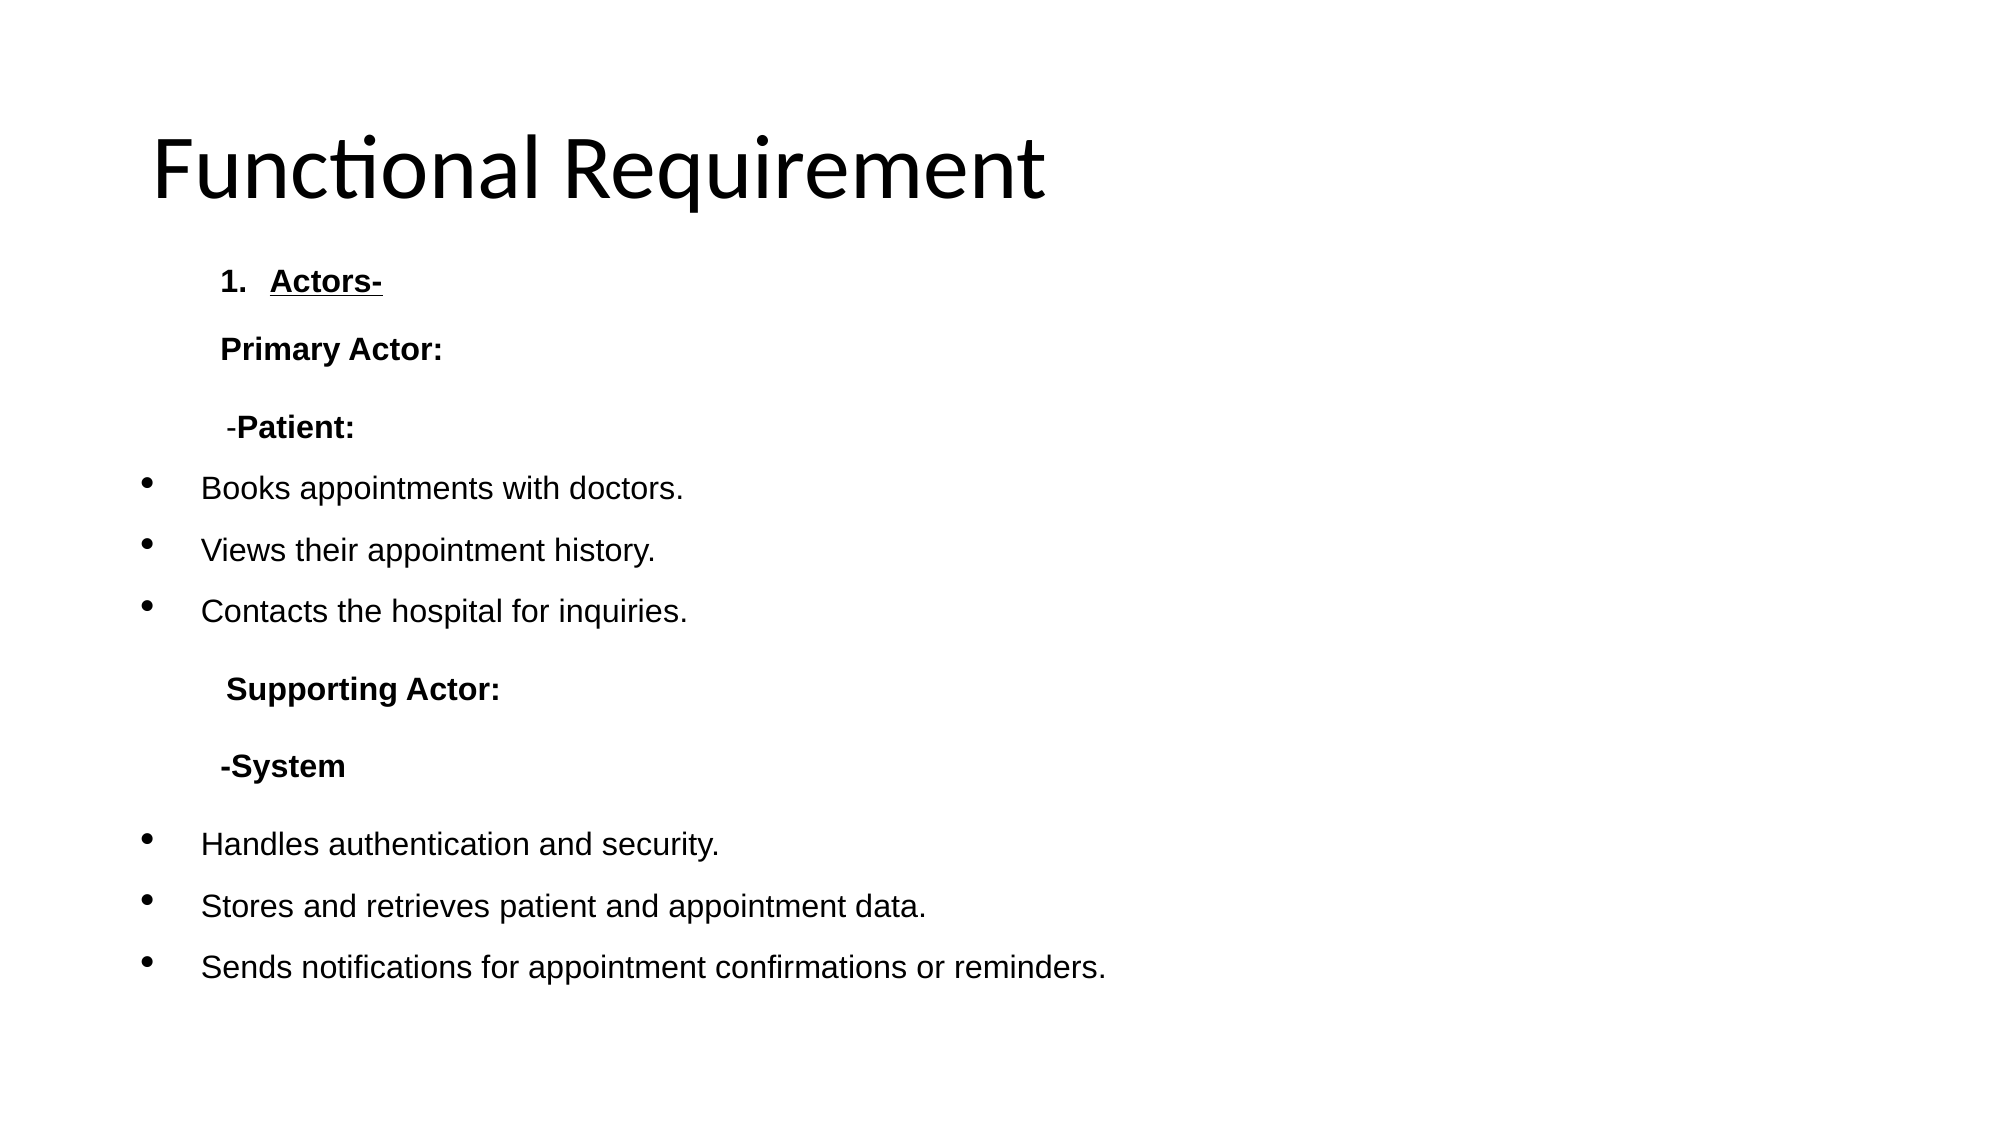

# Functional Requirement
Actors-
Primary Actor:
     -Patient:
Books appointments with doctors.
Views their appointment history.
Contacts the hospital for inquiries.
	     Supporting Actor:
-System
Handles authentication and security.
Stores and retrieves patient and appointment data.
Sends notifications for appointment confirmations or reminders.